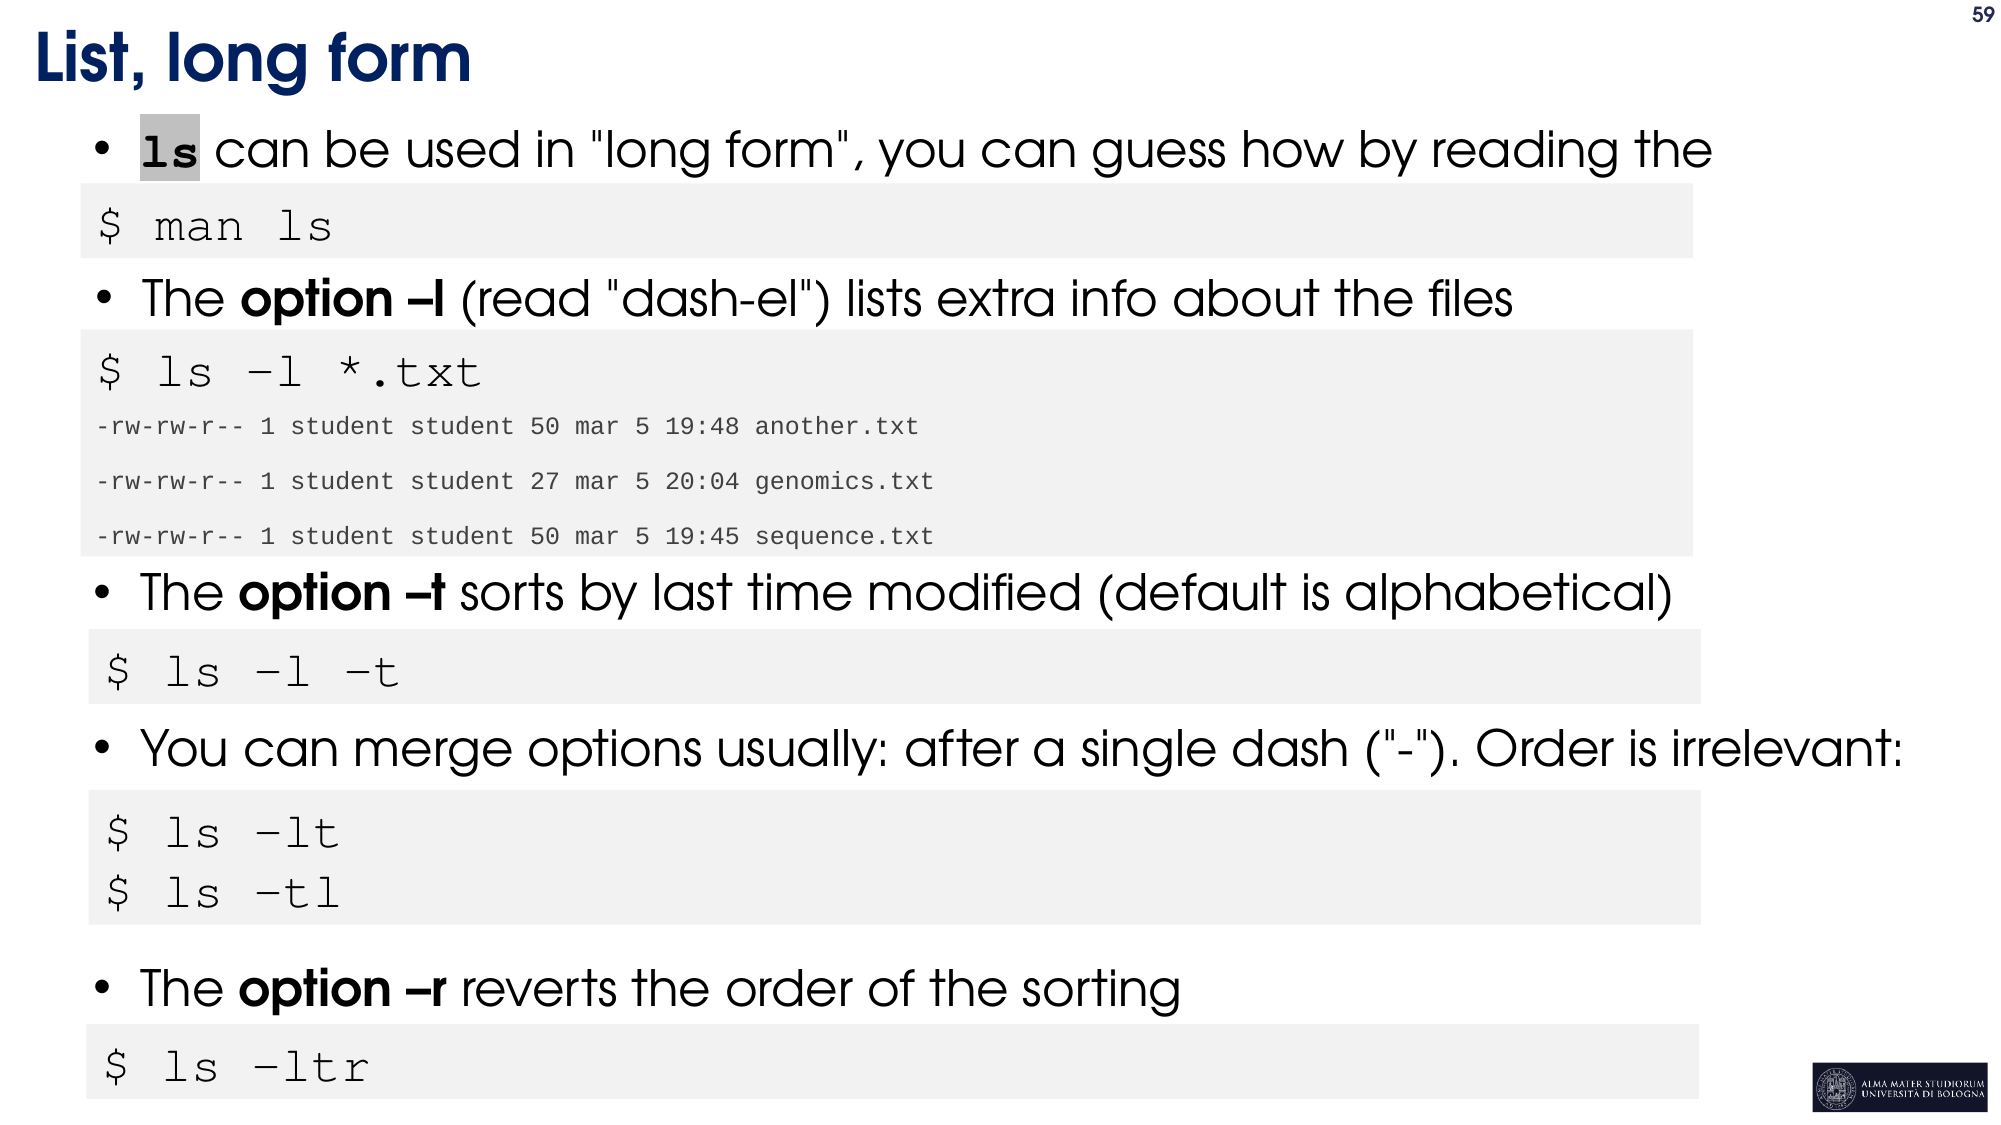

List, long form
ls can be used in "long form", you can guess how by reading the manual
$ man ls
The option –l (read "dash-el") lists extra info about the files
$ ls –l *.txt
-rw-rw-r-- 1 student student 50 mar 5 19:48 another.txt
-rw-rw-r-- 1 student student 27 mar 5 20:04 genomics.txt
-rw-rw-r-- 1 student student 50 mar 5 19:45 sequence.txt
The option –t sorts by last time modified (default is alphabetical)
$ ls –l -t
You can merge options usually: after a single dash ("-"). Order is irrelevant:
$ ls –lt
$ ls -tl
The option –r reverts the order of the sorting
$ ls –ltr